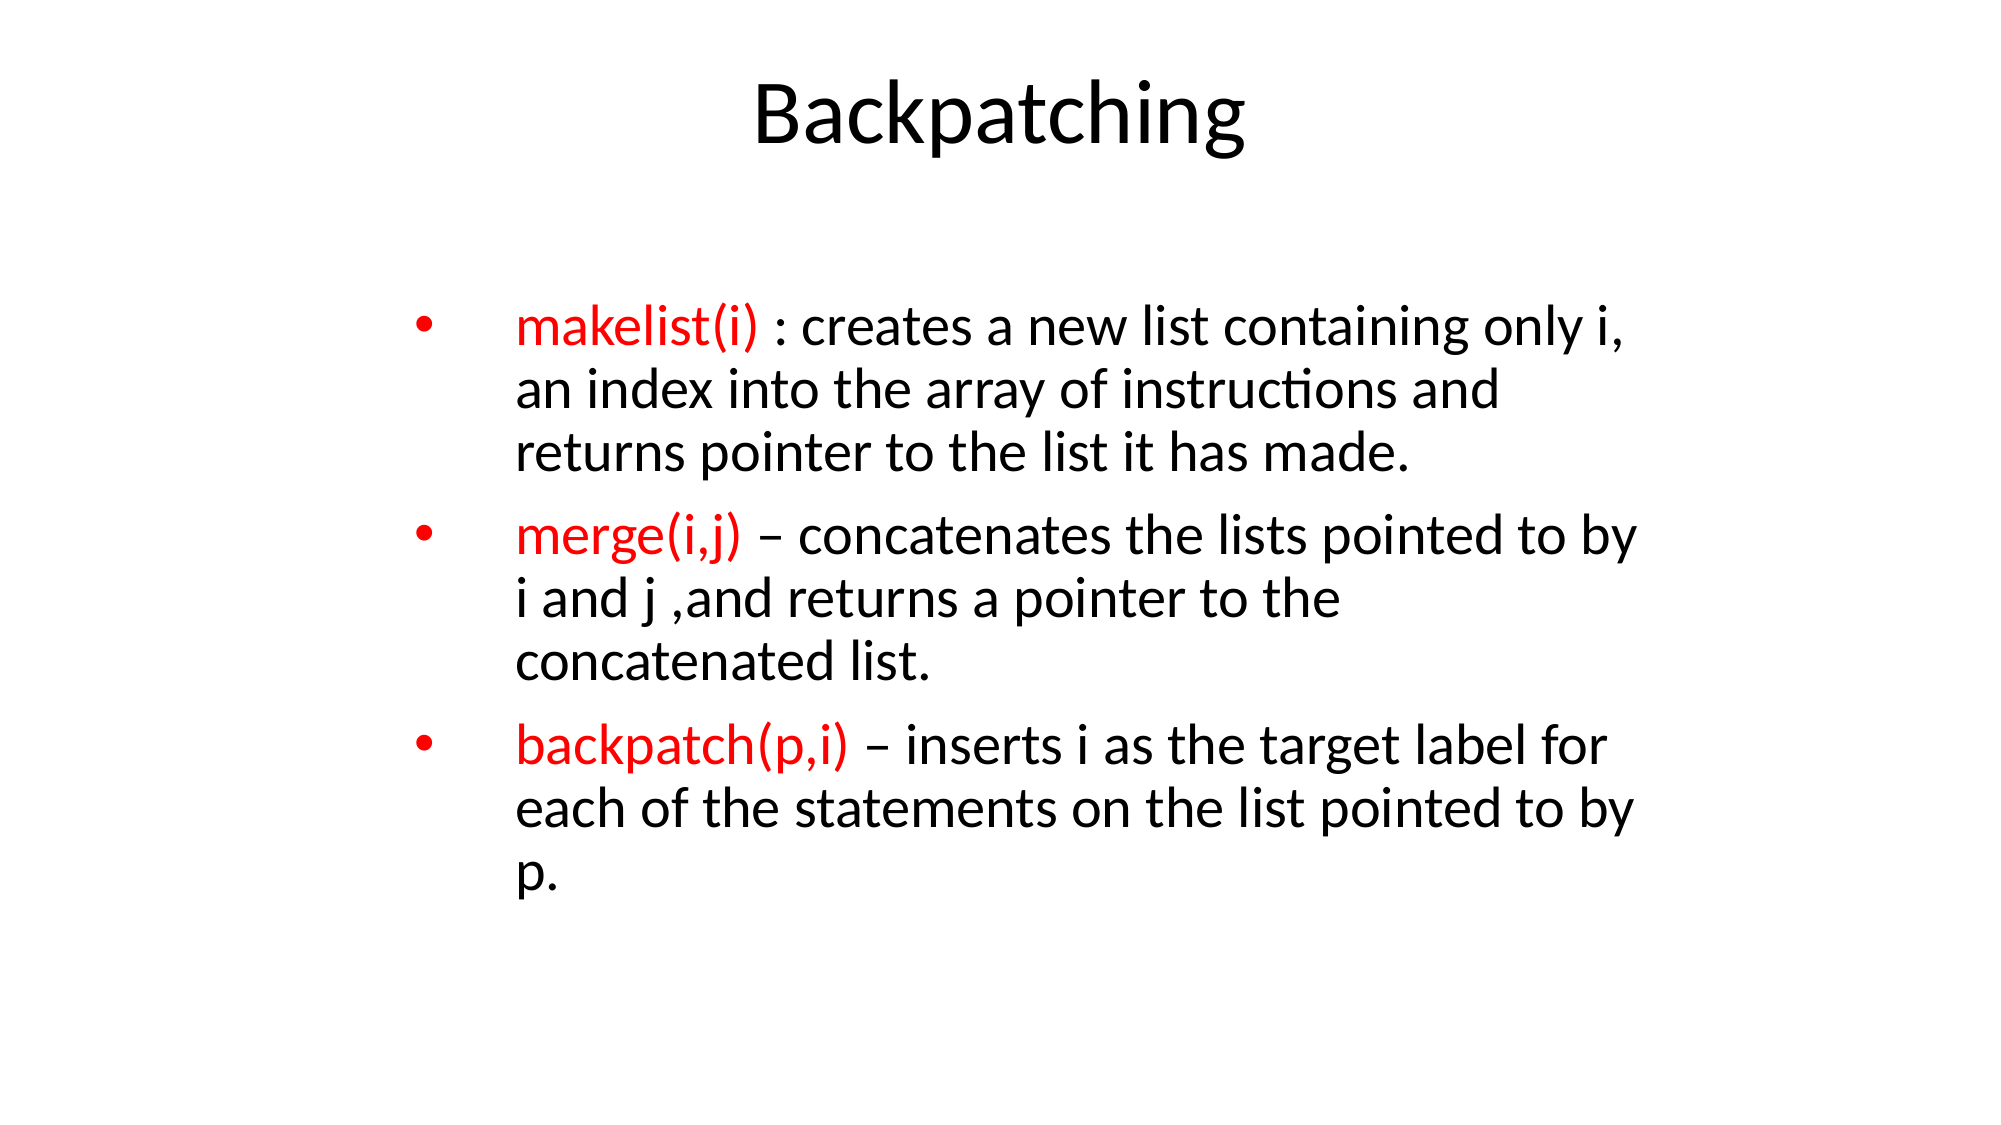

# Backpatching
makelist(i) : creates a new list containing only i, an index into the array of instructions and returns pointer to the list it has made.
merge(i,j) – concatenates the lists pointed to by i and j ,and returns a pointer to the concatenated list.
backpatch(p,i) – inserts i as the target label for each of the statements on the list pointed to by p.